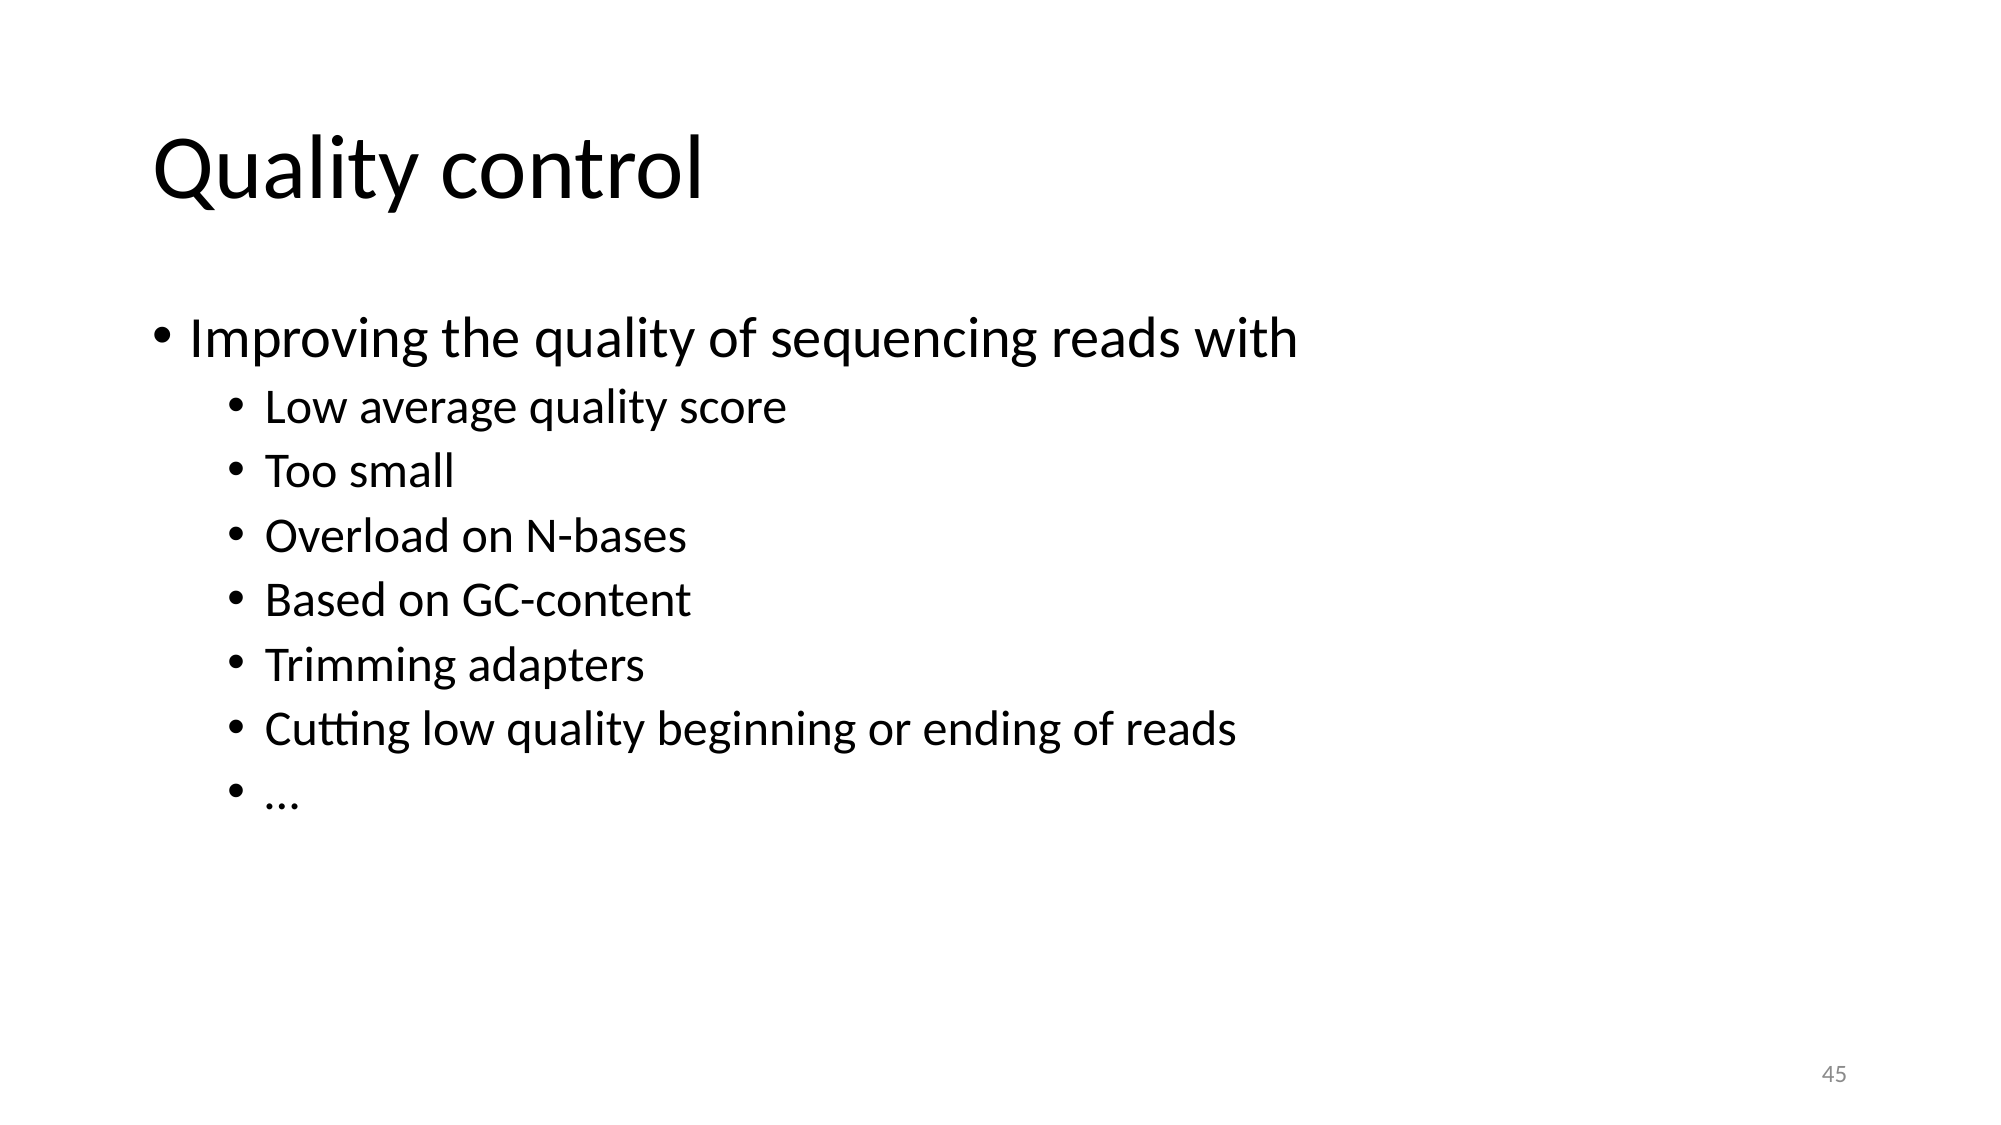

# Quality control
Improving the quality of sequencing reads with
Low average quality score
Too small
Overload on N-bases
Based on GC-content
Trimming adapters
Cutting low quality beginning or ending of reads
…

45